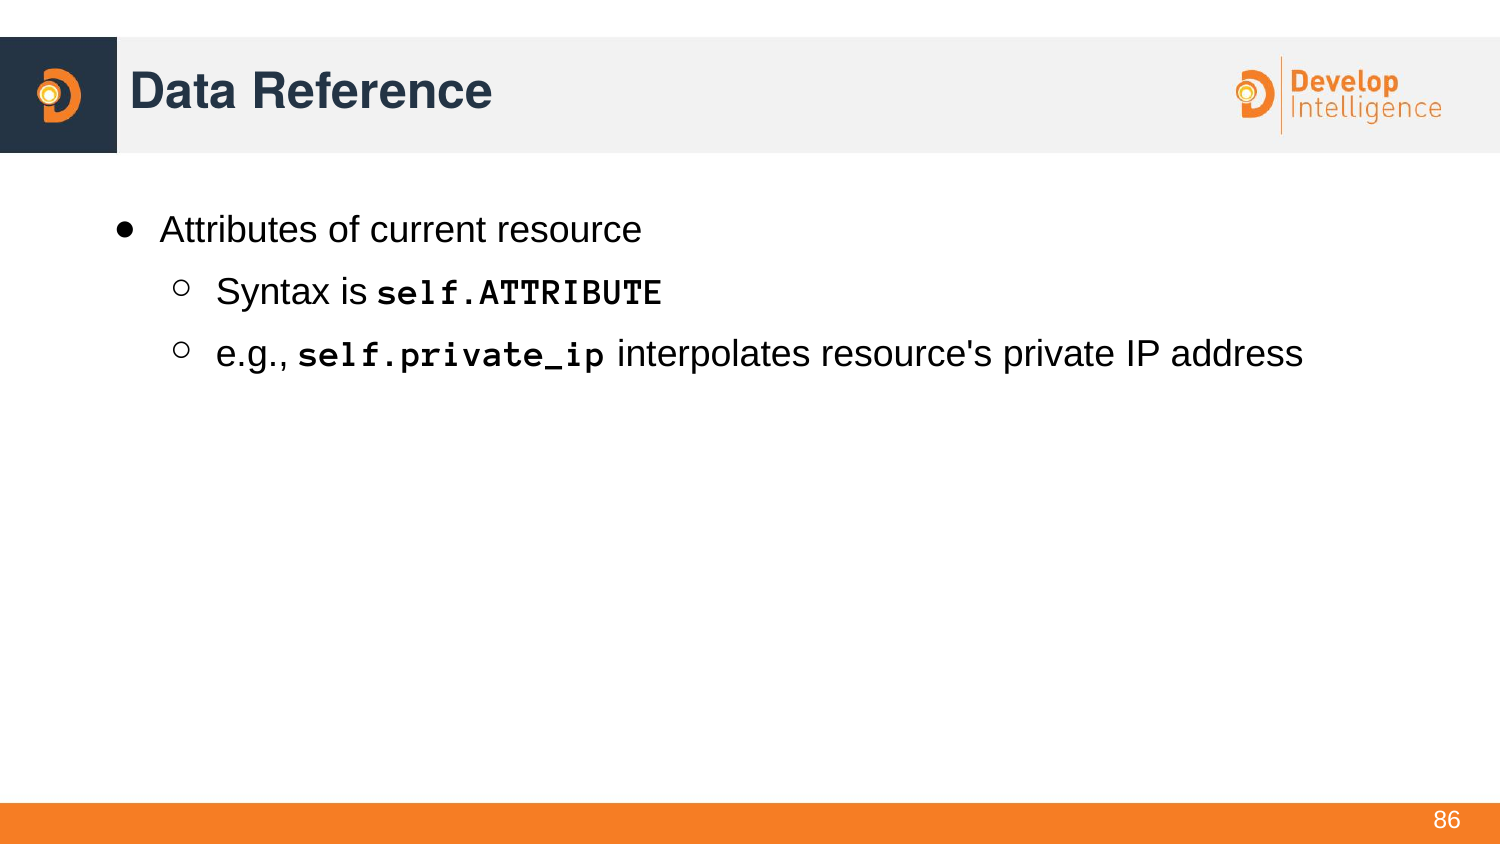

# Data Reference
Attributes of current resource
Syntax is self.ATTRIBUTE
e.g., self.private_ip interpolates resource's private IP address
86